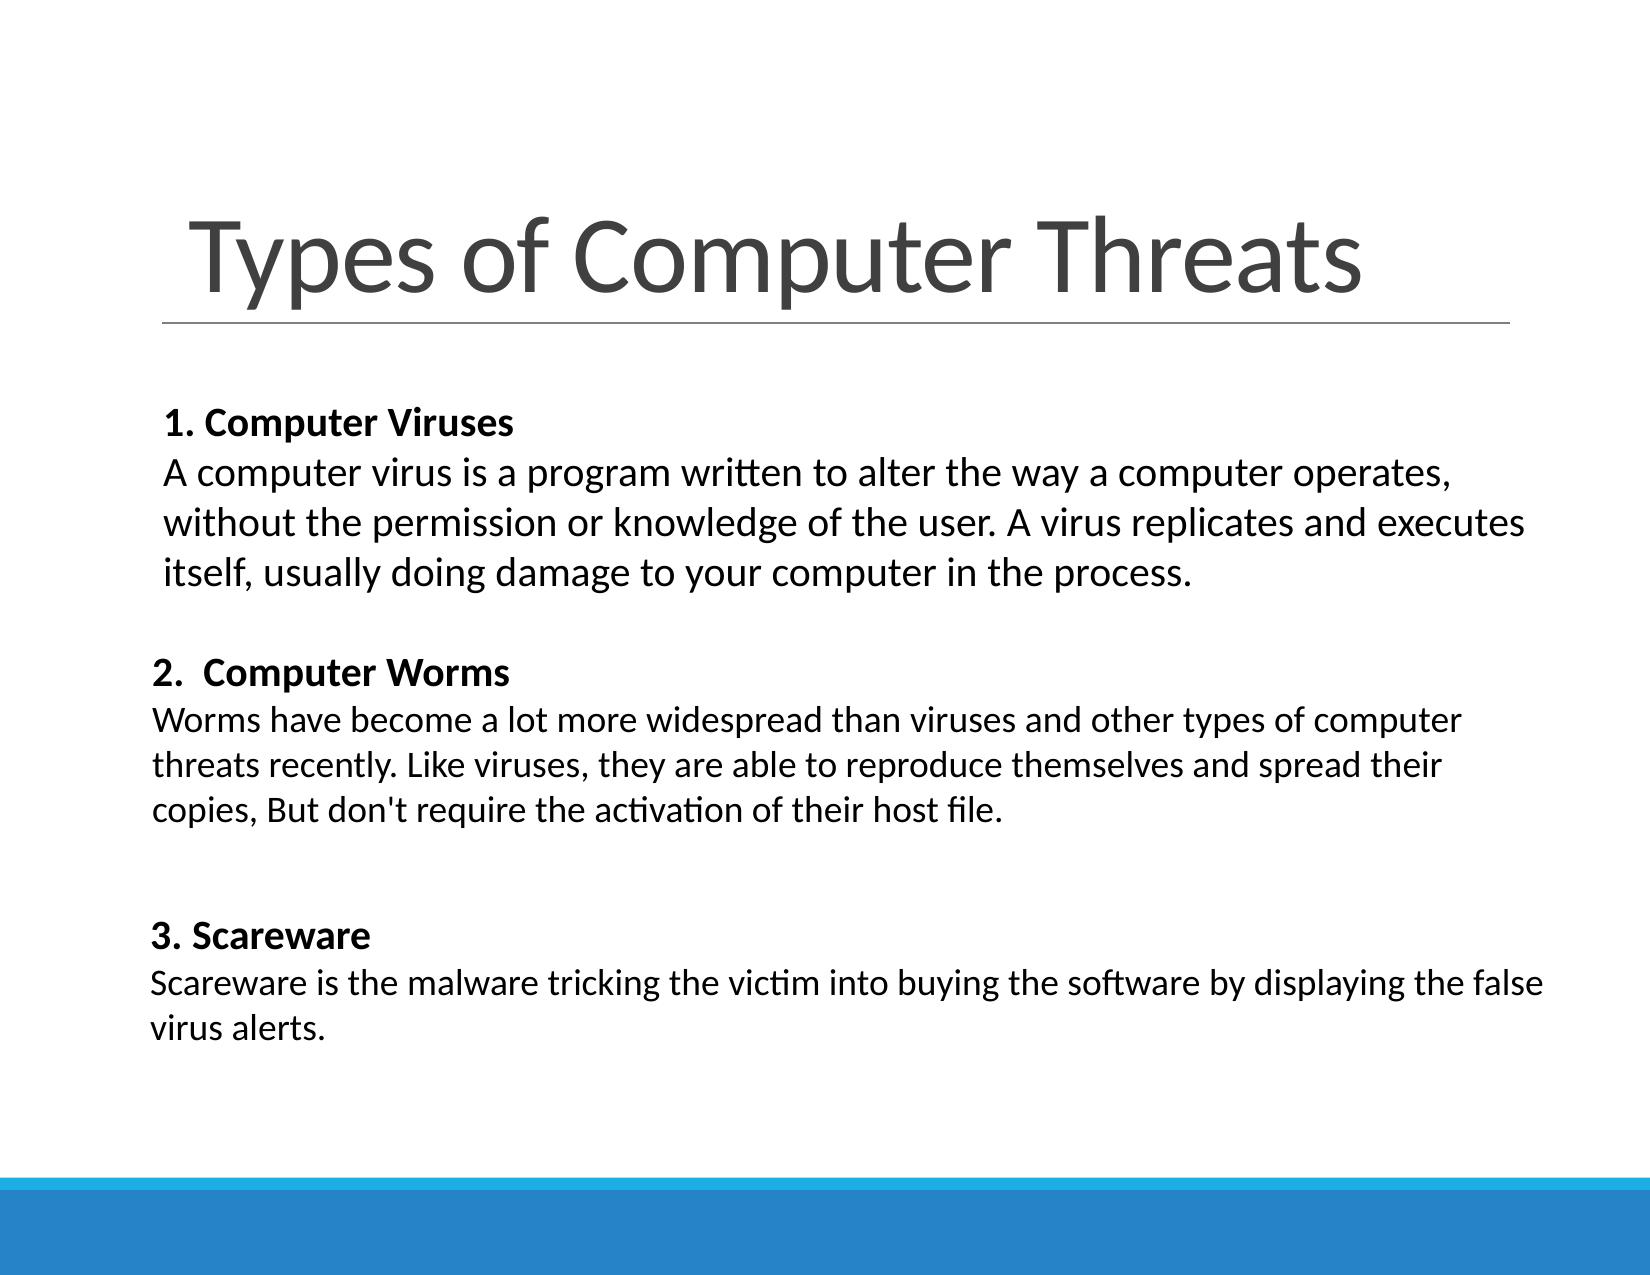

# Types of Computer Threats
1. Computer Viruses
A computer virus is a program written to alter the way a computer operates, without the permission or knowledge of the user. A virus replicates and executes itself, usually doing damage to your computer in the process.
2.  Computer Worms
Worms have become a lot more widespread than viruses and other types of computer threats recently. Like viruses, they are able to reproduce themselves and spread their copies, But don't require the activation of their host file.
3. Scareware
Scareware is the malware tricking the victim into buying the software by displaying the false virus alerts.